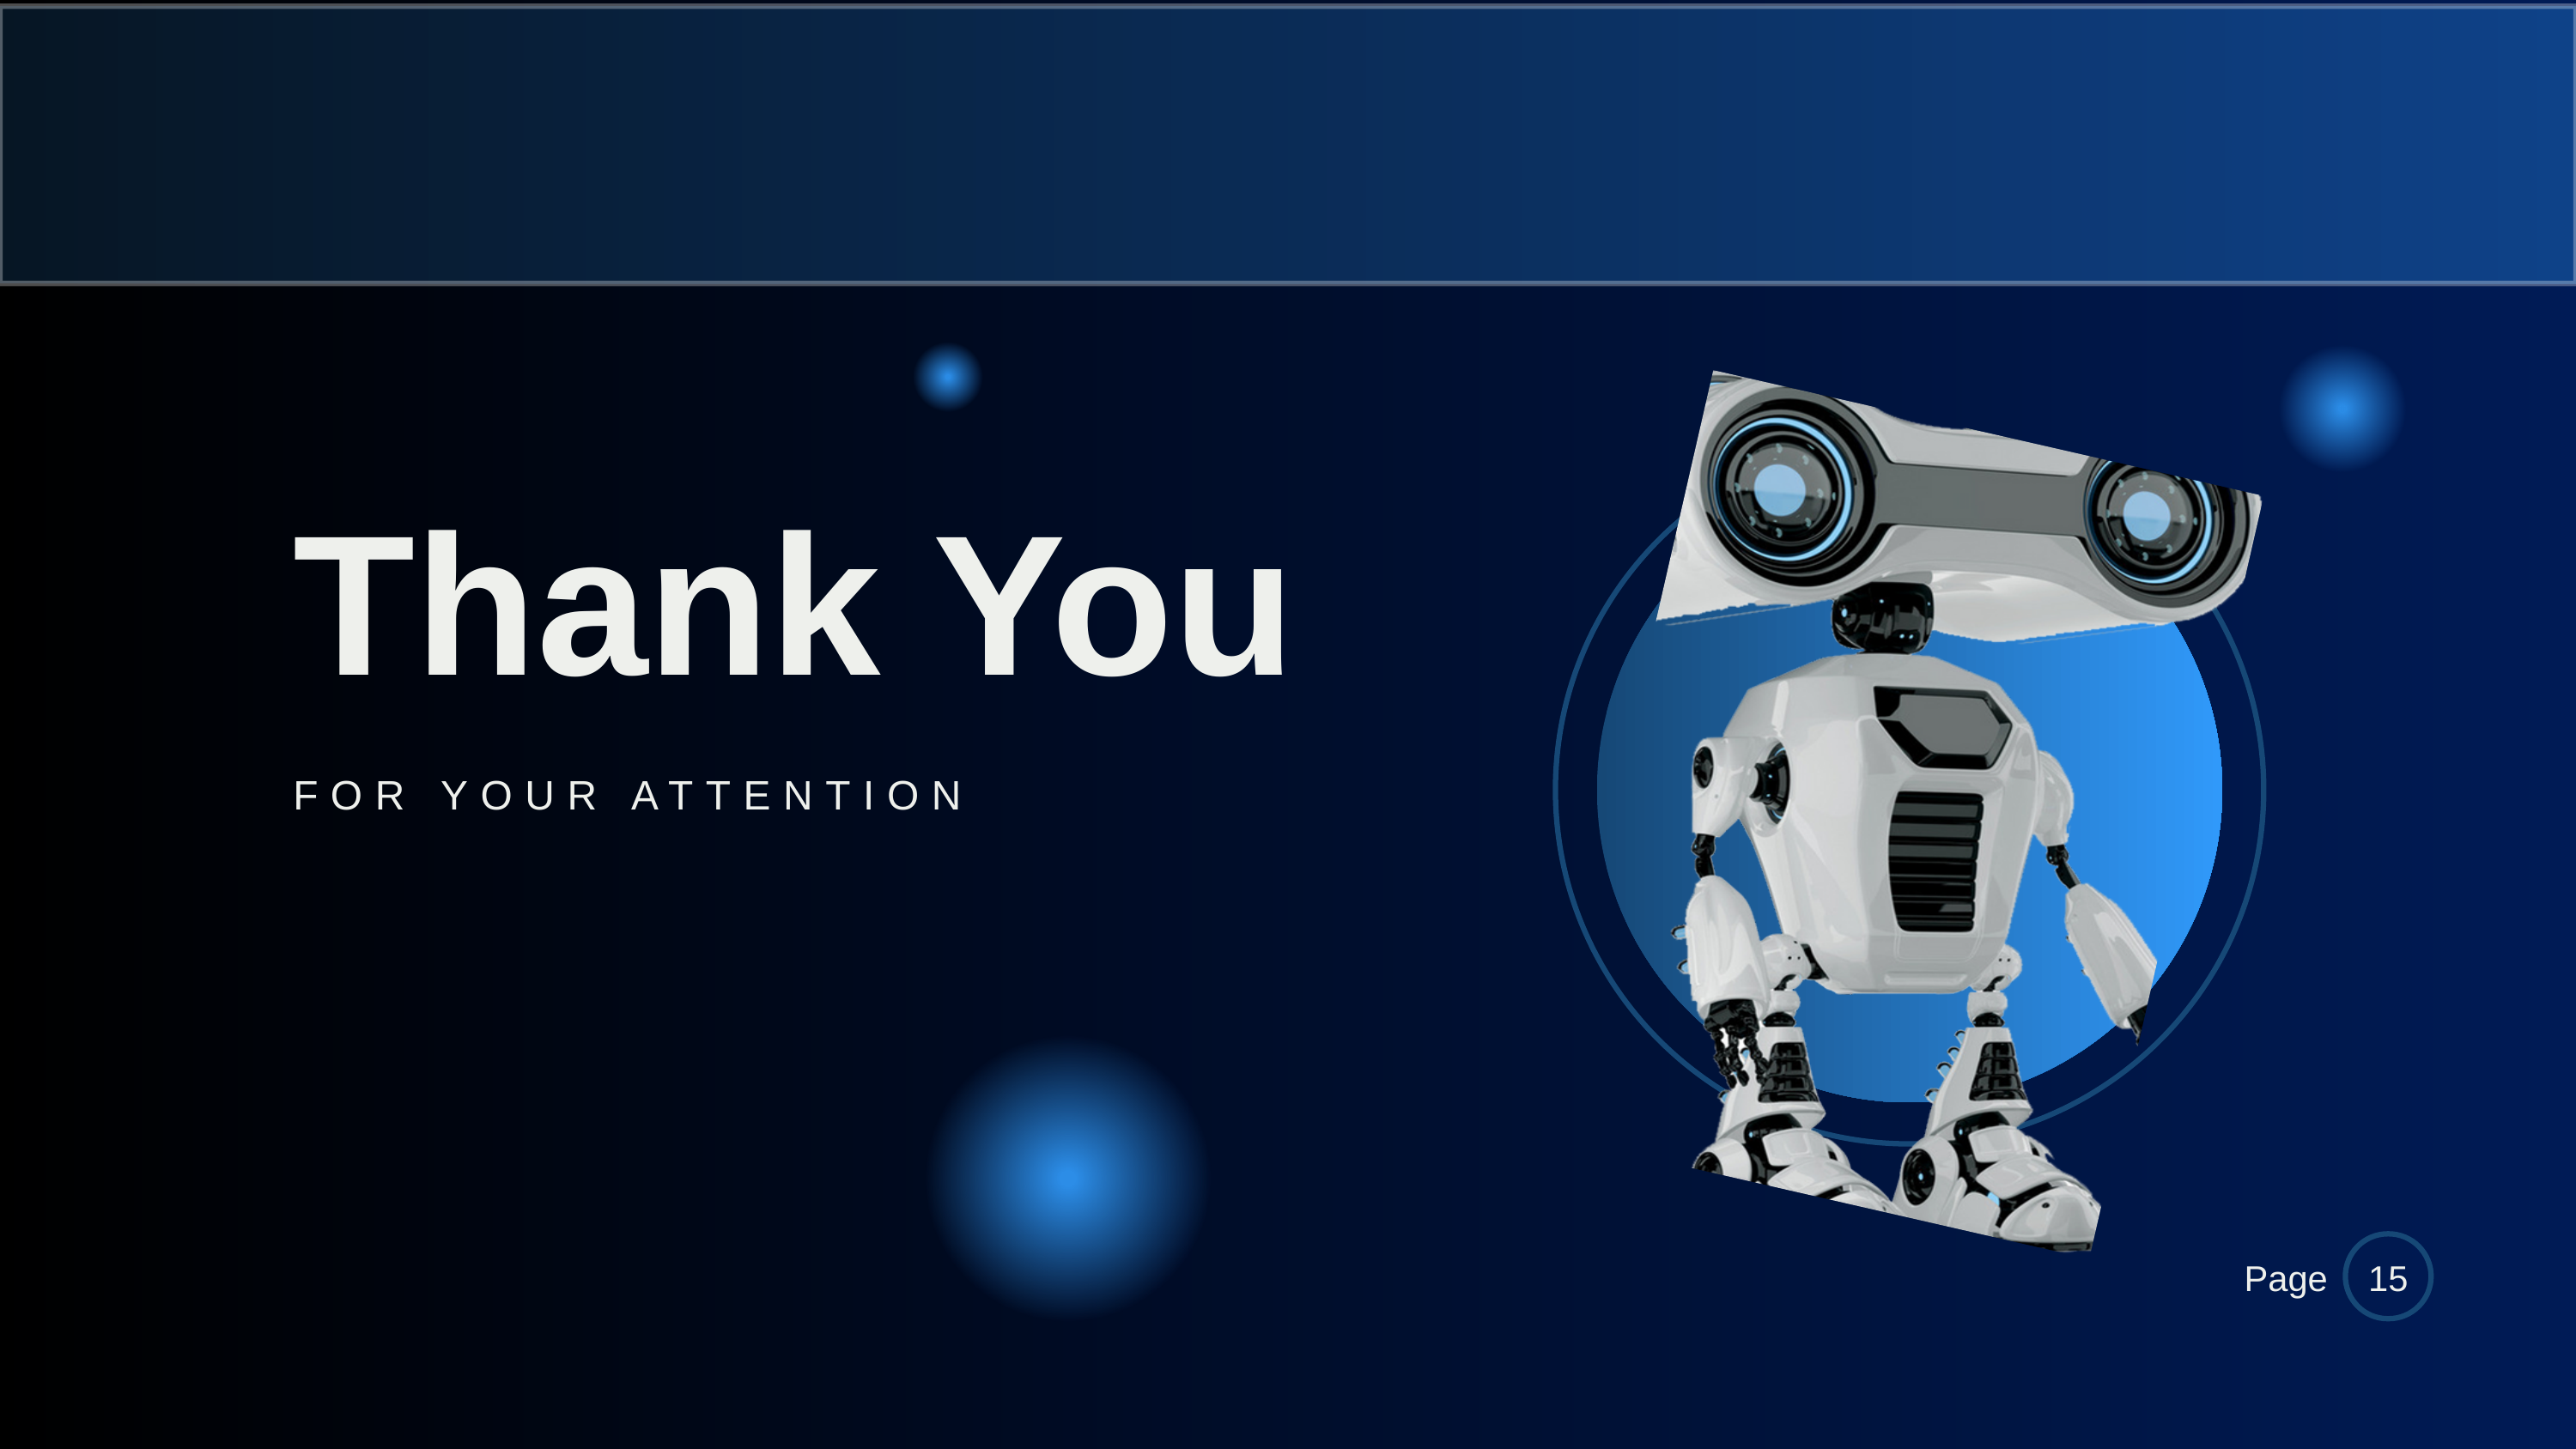

Thank You
FOR YOUR ATTENTION

Page
15